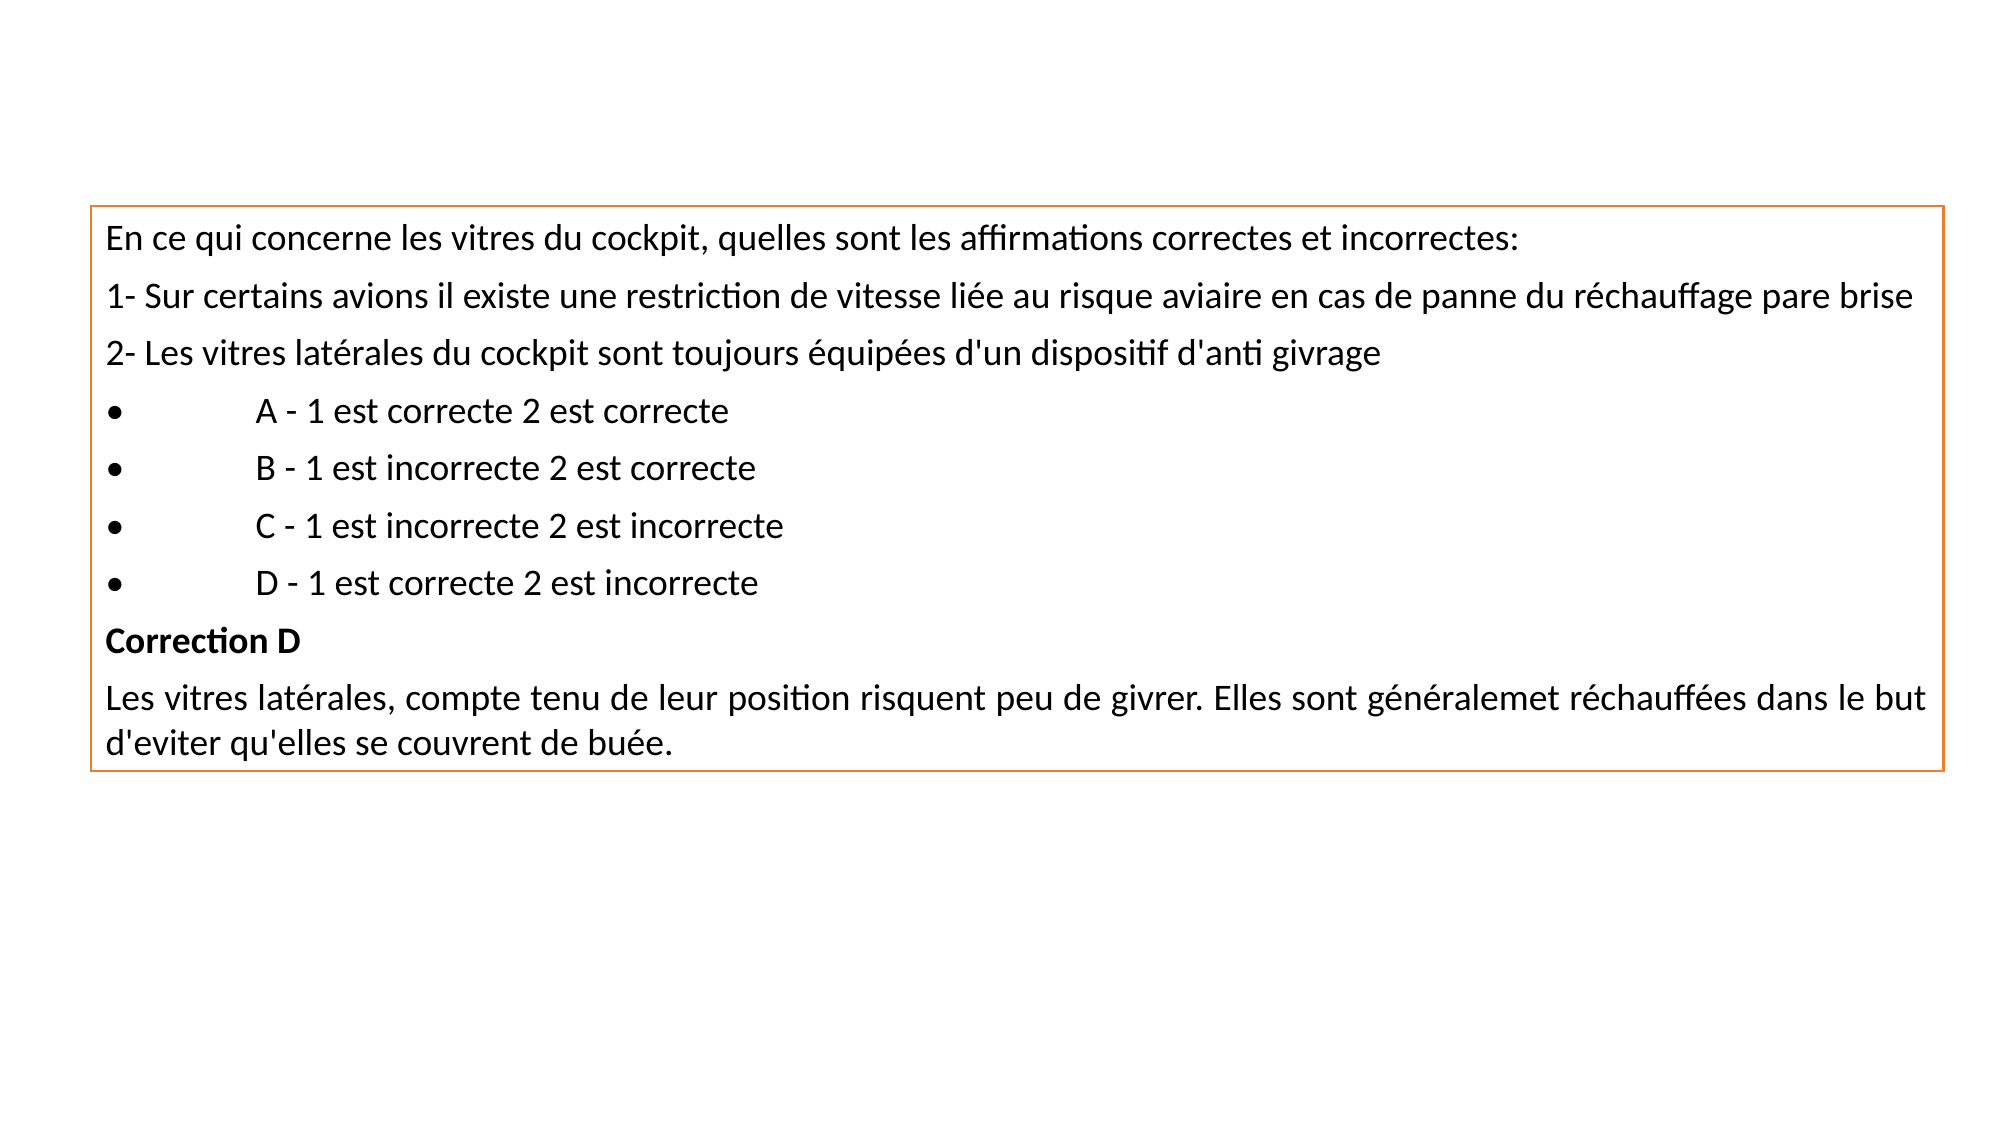

En ce qui concerne les vitres du cockpit, quelles sont les affirmations correctes et incorrectes:
1- Sur certains avions il existe une restriction de vitesse liée au risque aviaire en cas de panne du réchauffage pare brise
2- Les vitres latérales du cockpit sont toujours équipées d'un dispositif d'anti givrage
•	A - 1 est correcte 2 est correcte
•	B - 1 est incorrecte 2 est correcte
•	C - 1 est incorrecte 2 est incorrecte
•	D - 1 est correcte 2 est incorrecte
Correction D
Les vitres latérales, compte tenu de leur position risquent peu de givrer. Elles sont généralemet réchauffées dans le but d'eviter qu'elles se couvrent de buée.